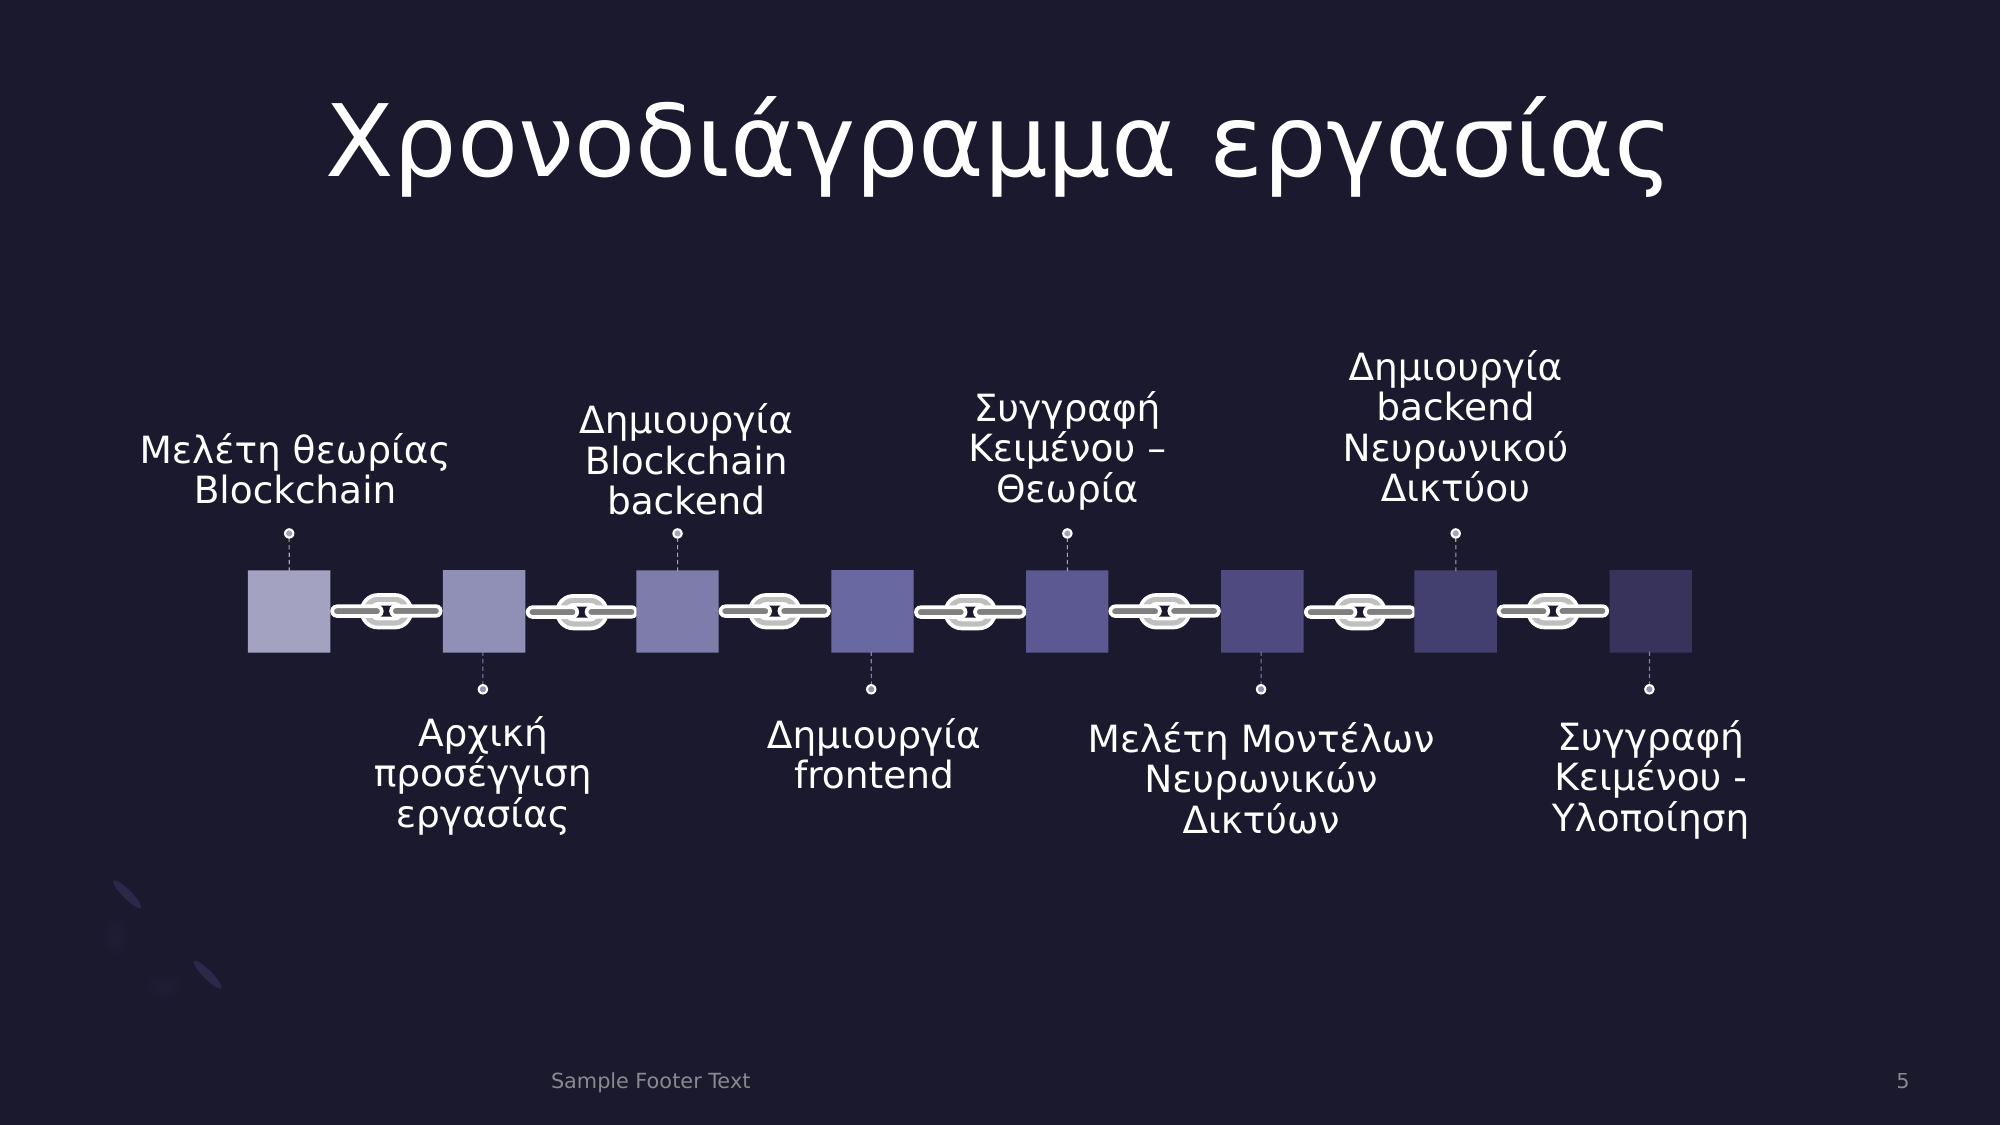

# Χρονοδιάγραμμα εργασίας

Συγγραφή Κειμένου – Θεωρία

Δημιουργία Blockchain backend

Δημιουργία backend Νευρωνικού Δικτύου

Μελέτη θεωρίας Blockchain

Δημιουργία frontend

Αρχική προσέγγιση εργασίας

Συγγραφή Κειμένου - Υλοποίηση

Μελέτη Μοντέλων Νευρωνικών Δικτύων

Sample Footer Text
5